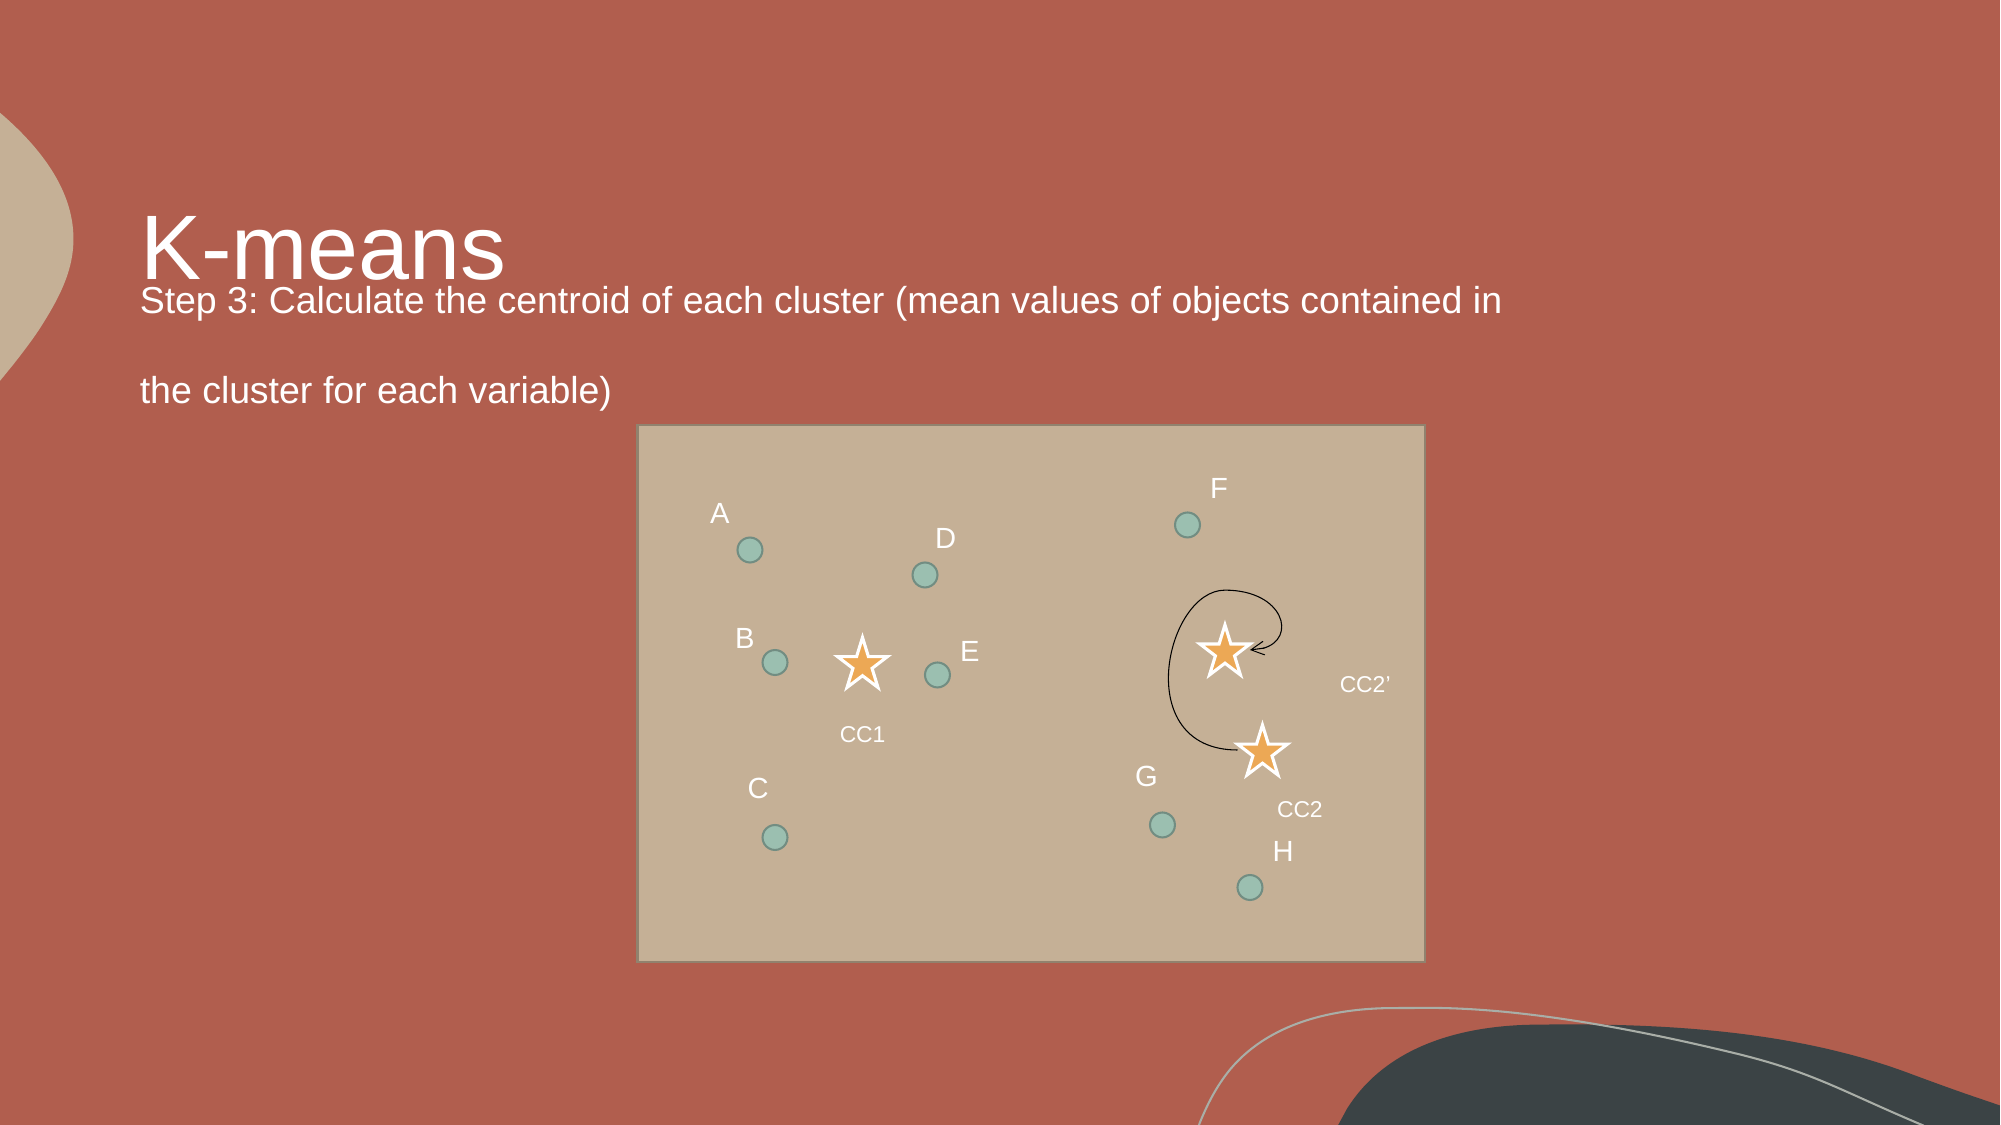

# K-means
Step 3: Calculate the centroid of each cluster (mean values of objects contained in

the cluster for each variable)

F
A
D

B

E

CC2’
CC1

G
C
CC2

H